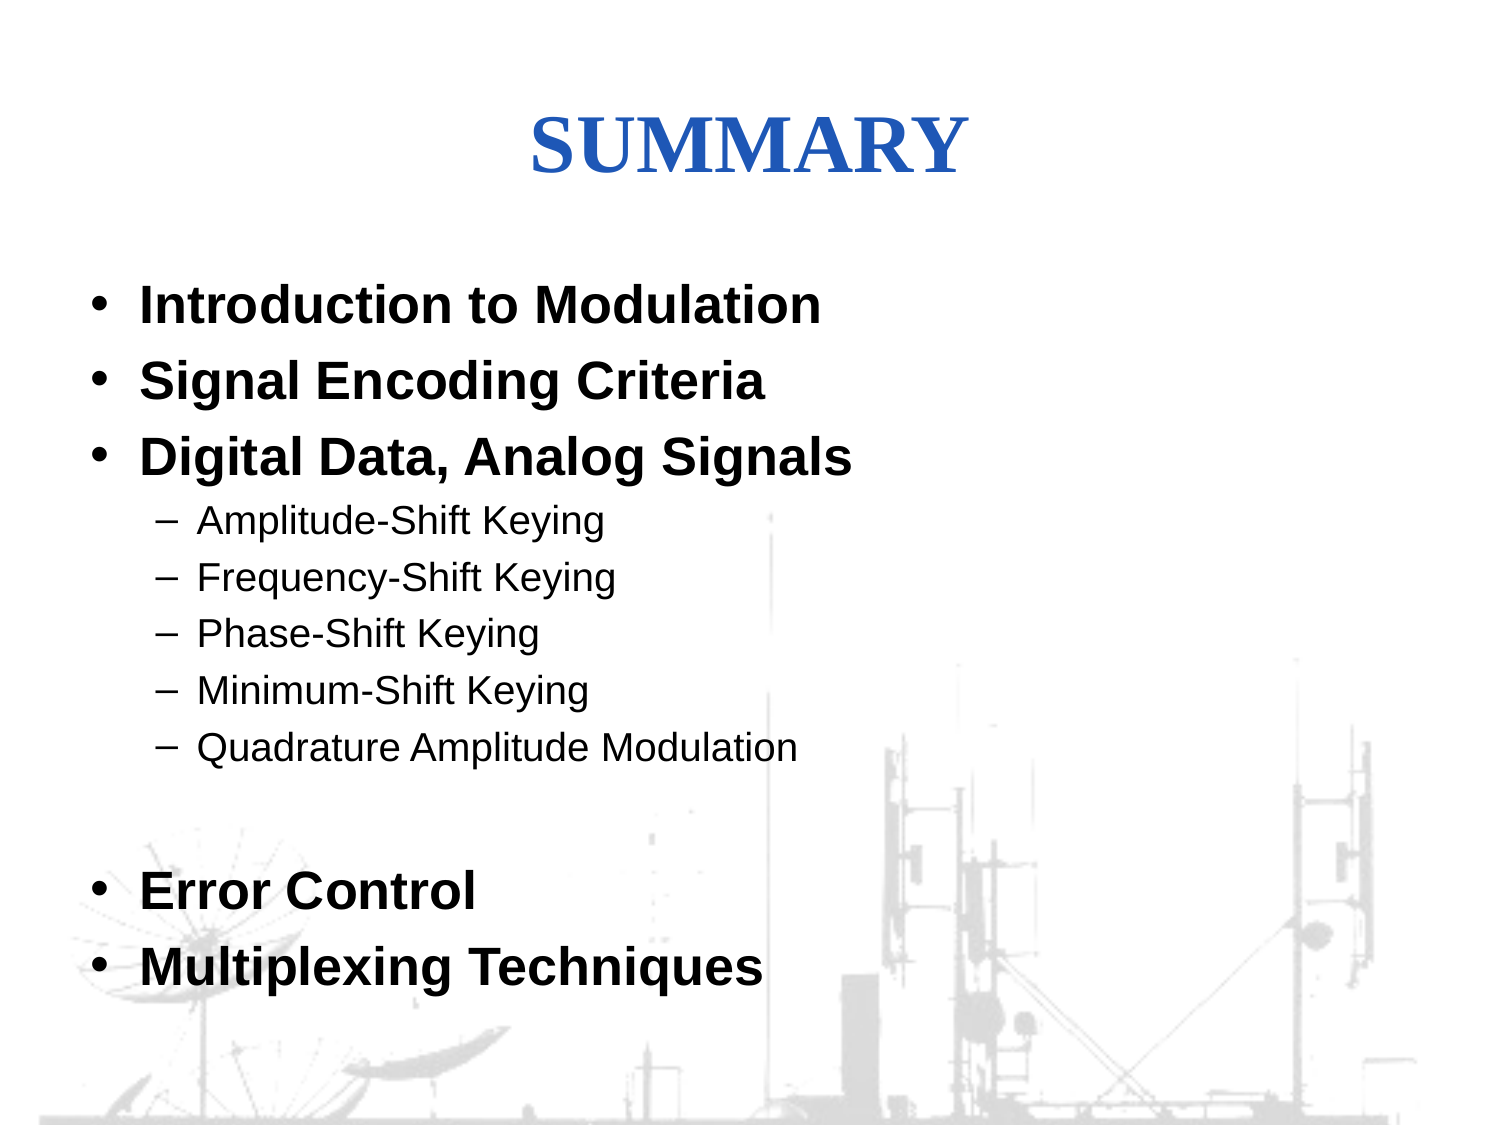

# Summary
Introduction to Modulation
Signal Encoding Criteria
Digital Data, Analog Signals
Amplitude-Shift Keying
Frequency-Shift Keying
Phase-Shift Keying
Minimum-Shift Keying
Quadrature Amplitude Modulation

Error Control
Multiplexing Techniques